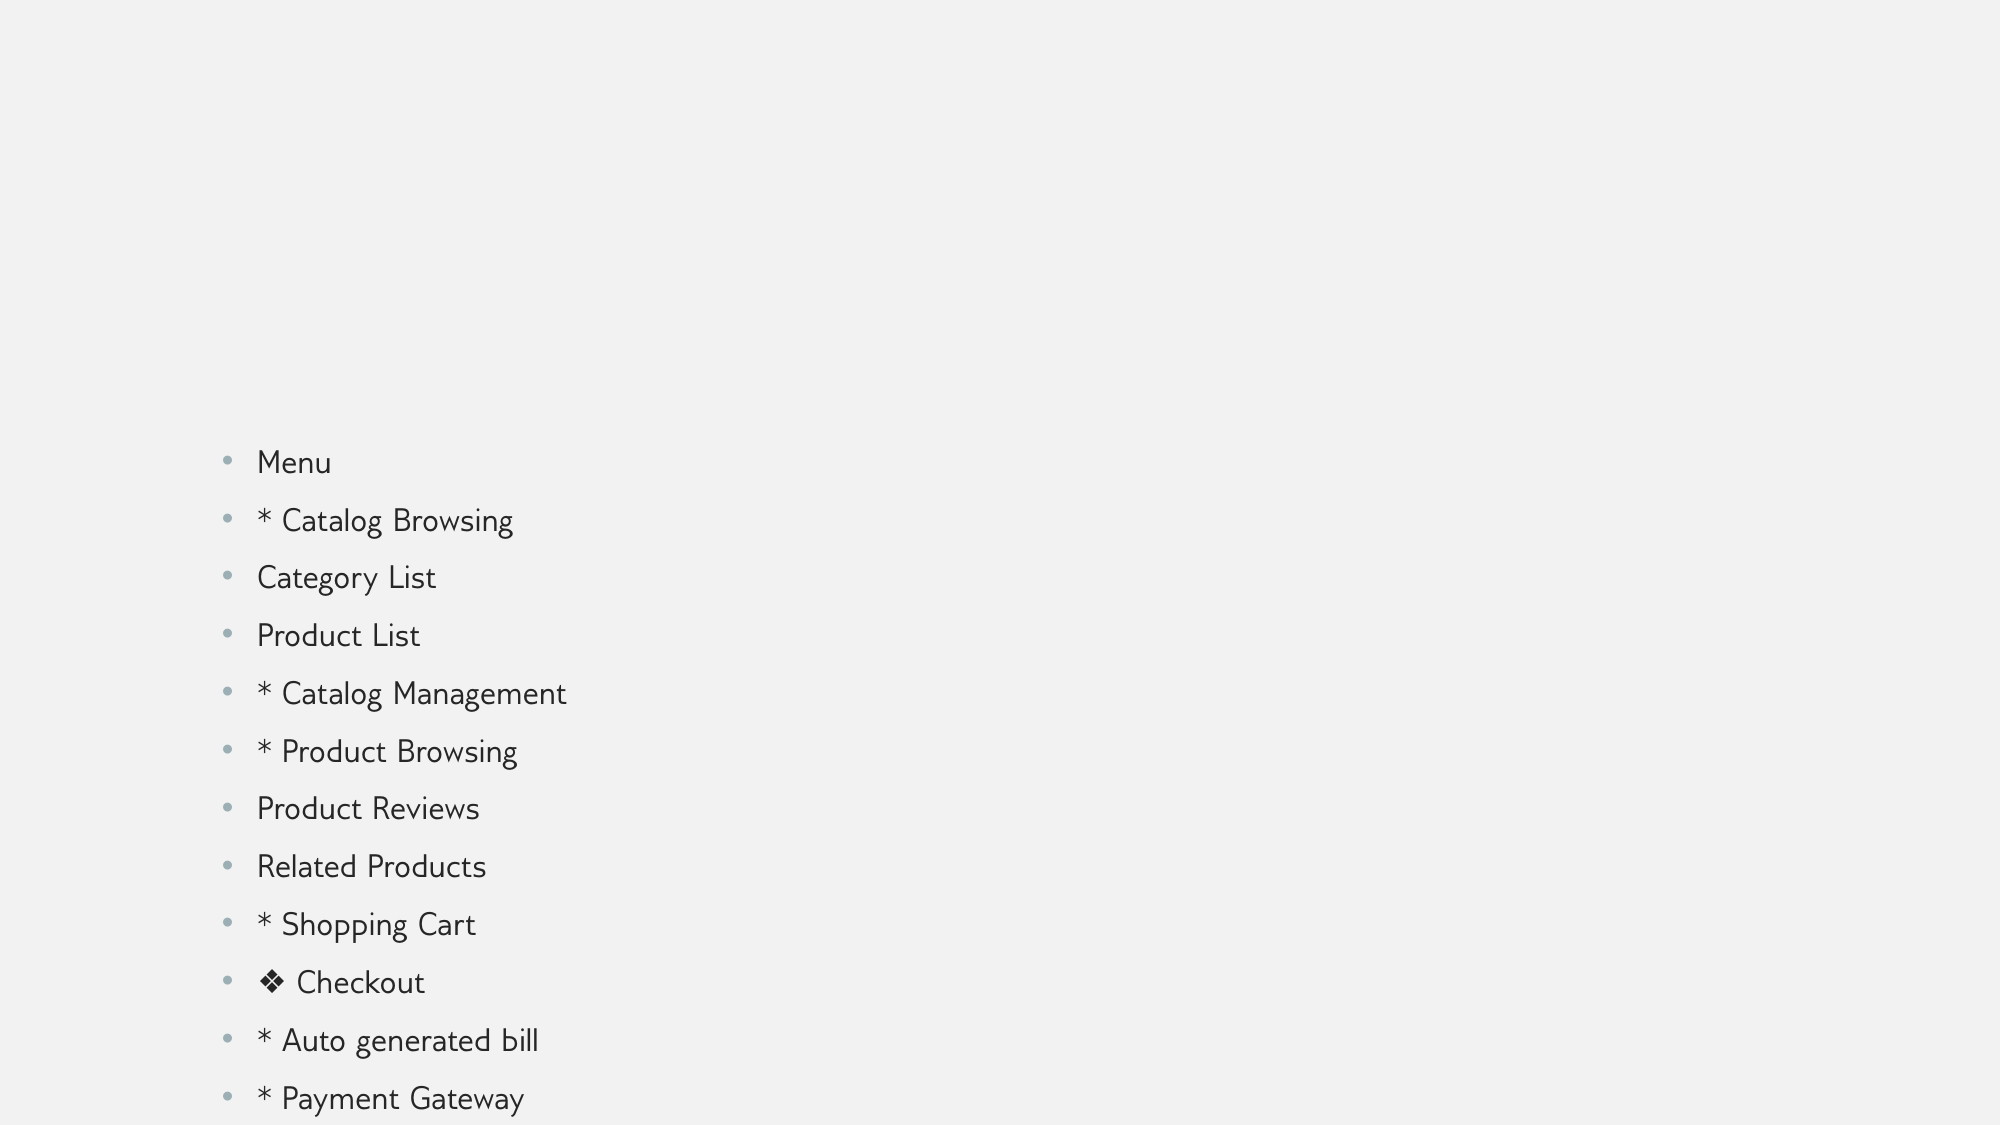

#
Menu
* Catalog Browsing
Category List
Product List
* Catalog Management
* Product Browsing
Product Reviews
Related Products
* Shopping Cart
❖ Checkout
* Auto generated bill
* Payment Gateway